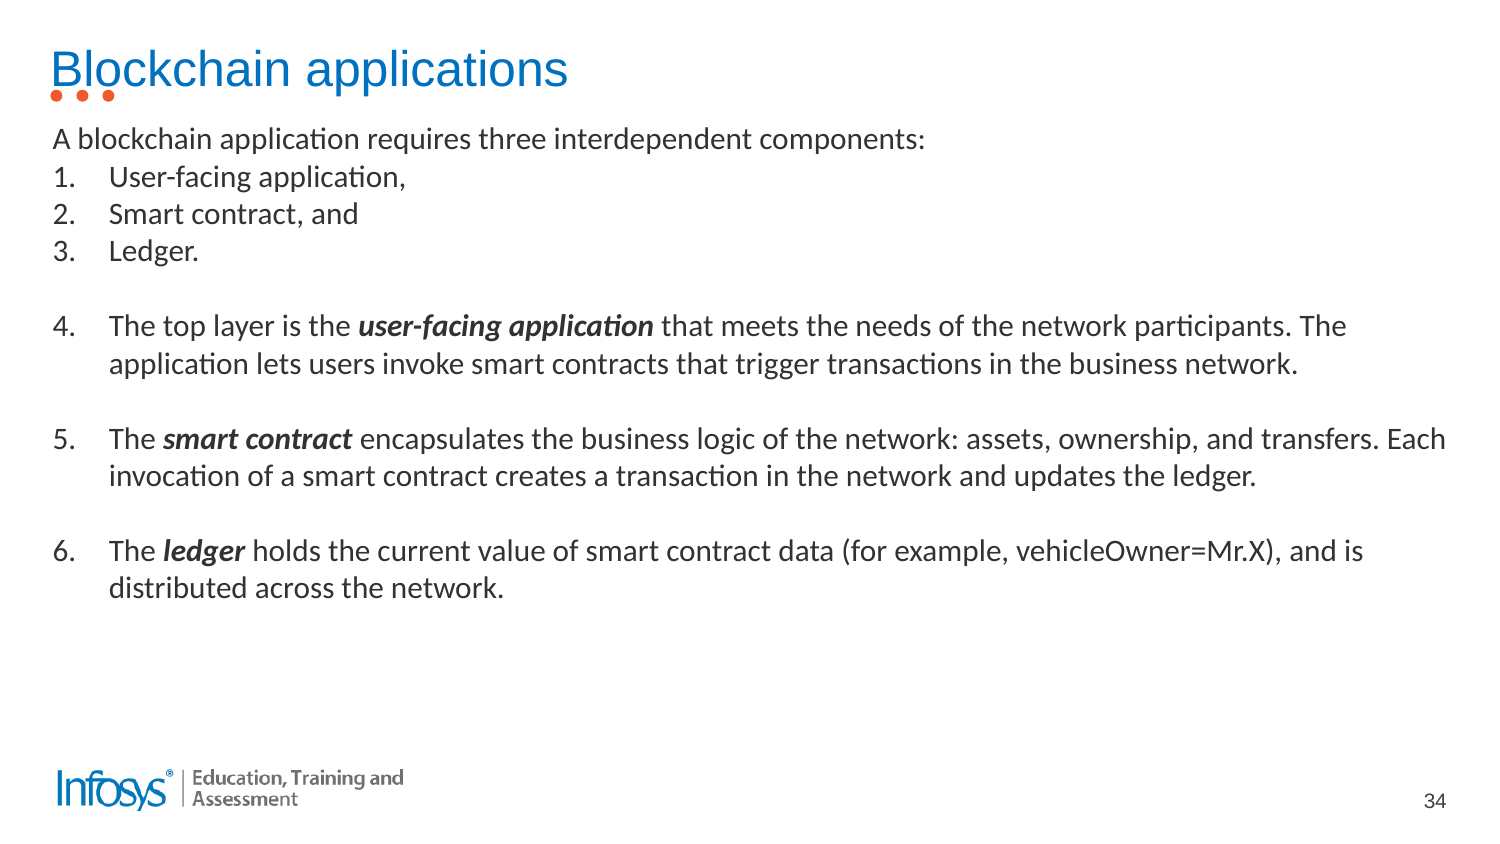

# Blockchain applications
A blockchain application requires three interdependent components:
User-facing application,
Smart contract, and
Ledger.

The top layer is the user-facing application that meets the needs of the network participants. The application lets users invoke smart contracts that trigger transactions in the business network.

The smart contract encapsulates the business logic of the network: assets, ownership, and transfers. Each invocation of a smart contract creates a transaction in the network and updates the ledger.

The ledger holds the current value of smart contract data (for example, vehicleOwner=Mr.X), and is distributed across the network.
34